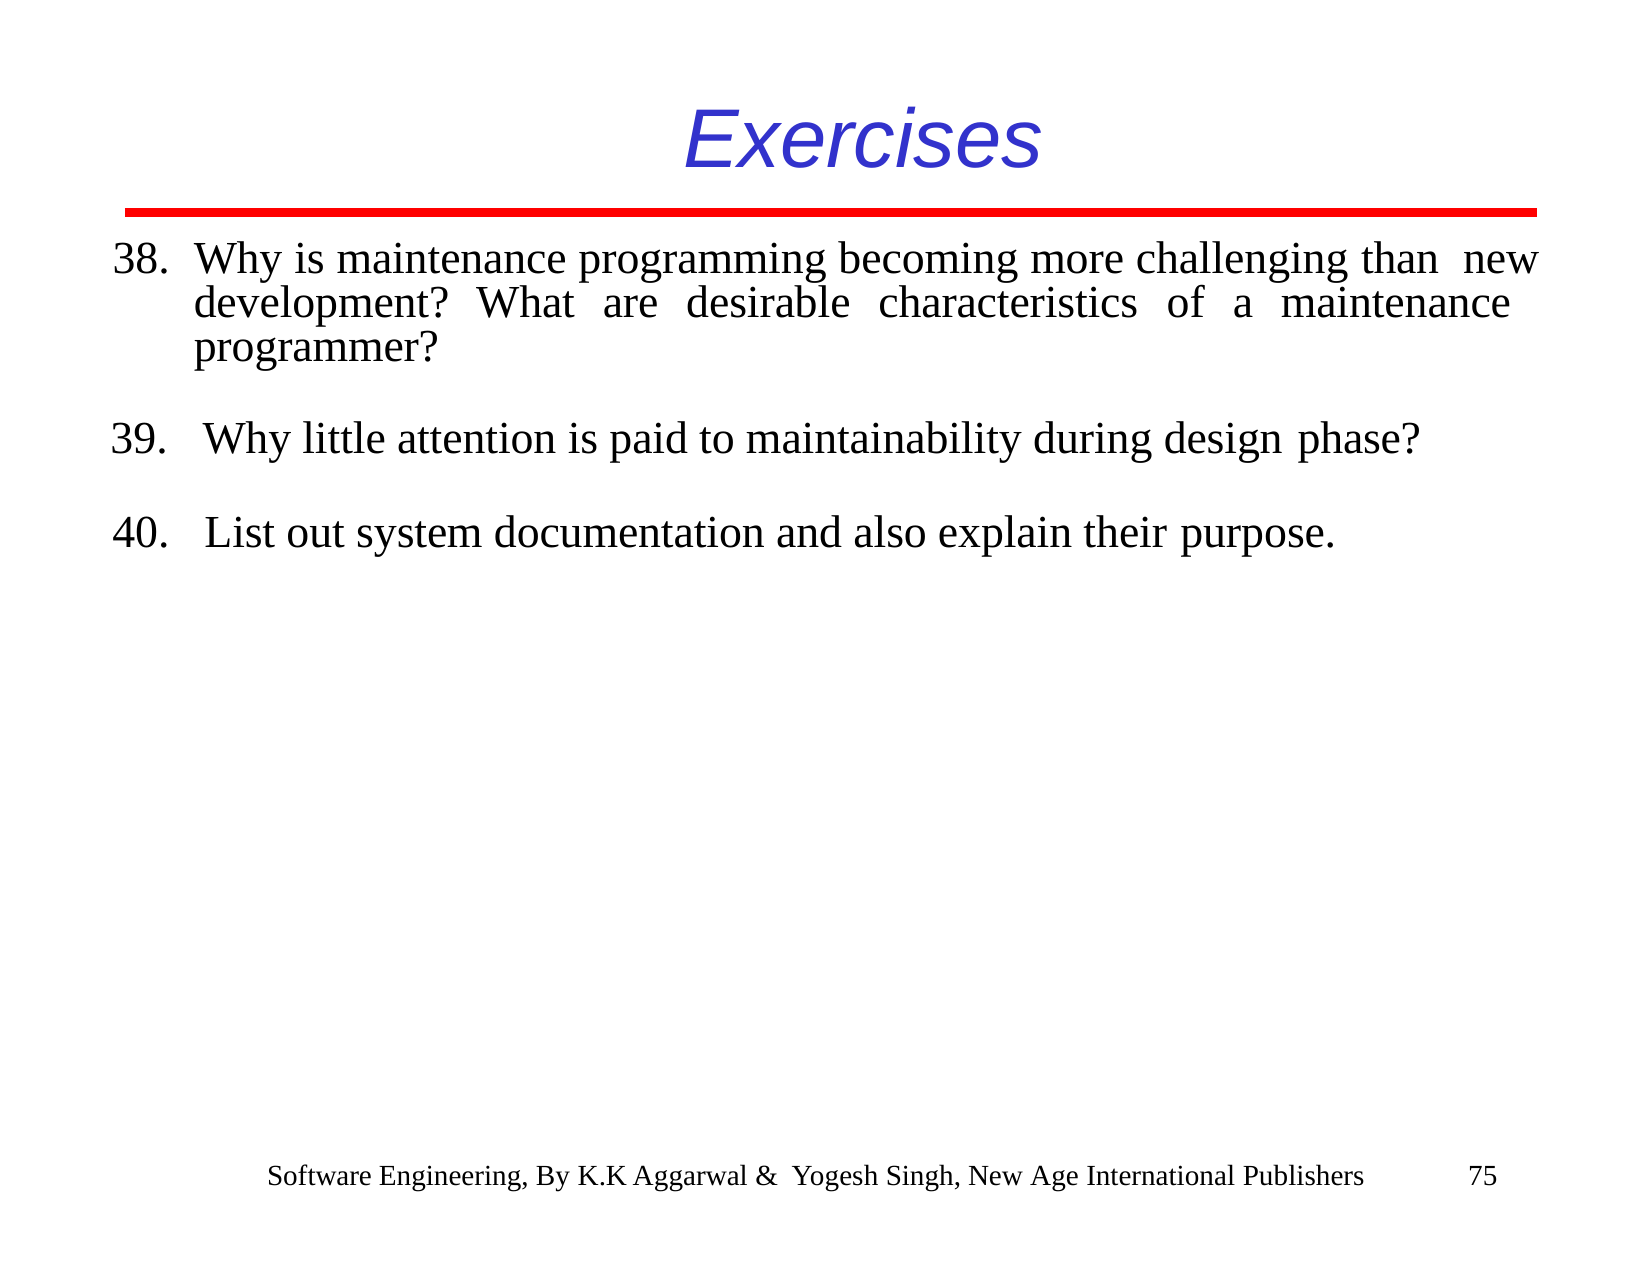

# Exercises

Why is maintenance programming becoming more challenging than  new development? What are desirable characteristics of a maintenance  programmer?
Why little attention is paid to maintainability during design phase?
List out system documentation and also explain their purpose.
Software Engineering, By K.K Aggarwal &  Yogesh Singh, New Age International Publishers
75